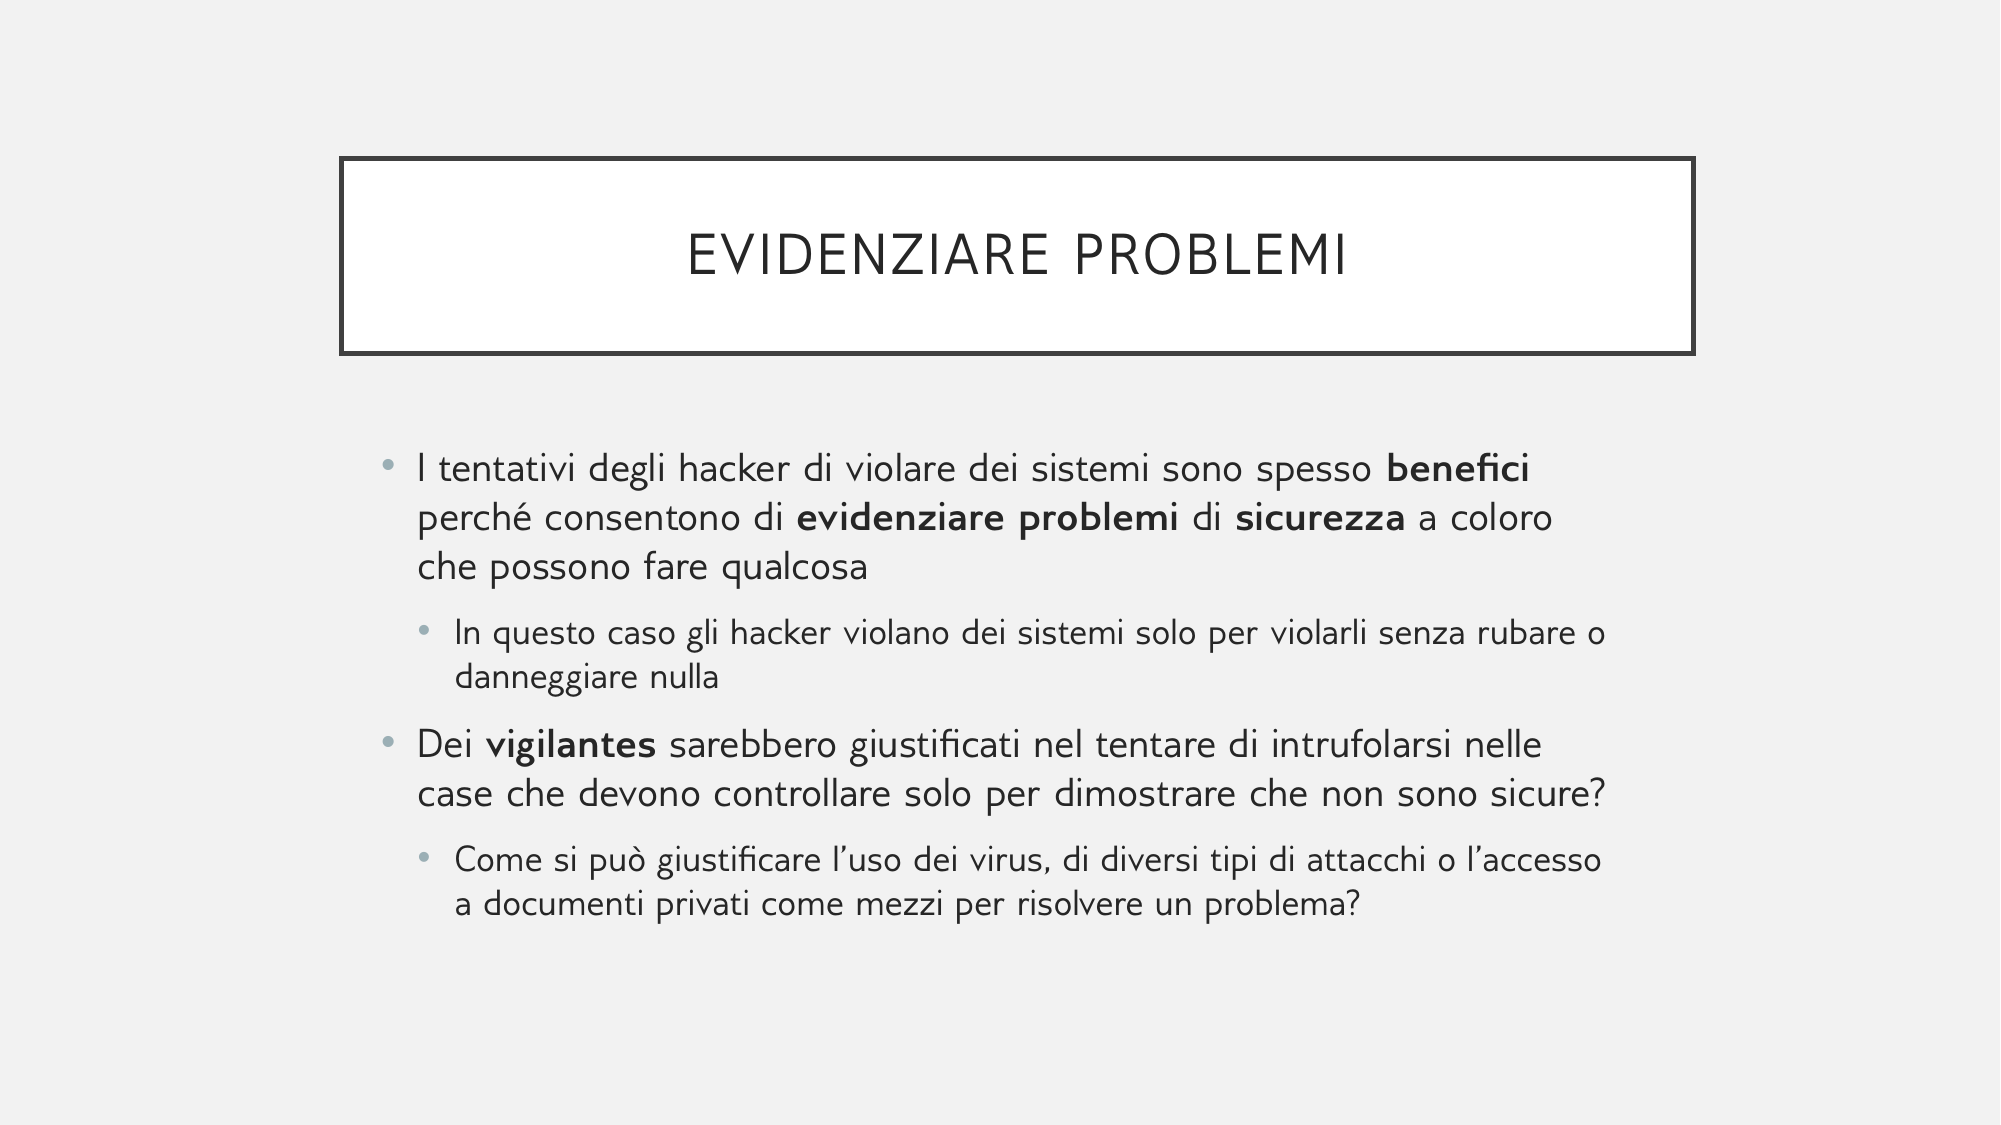

# Evidenziare problemi
I tentativi degli hacker di violare dei sistemi sono spesso benefici perché consentono di evidenziare problemi di sicurezza a coloro che possono fare qualcosa
In questo caso gli hacker violano dei sistemi solo per violarli senza rubare o danneggiare nulla
Dei vigilantes sarebbero giustificati nel tentare di intrufolarsi nelle case che devono controllare solo per dimostrare che non sono sicure?
Come si può giustificare l’uso dei virus, di diversi tipi di attacchi o l’accesso a documenti privati come mezzi per risolvere un problema?